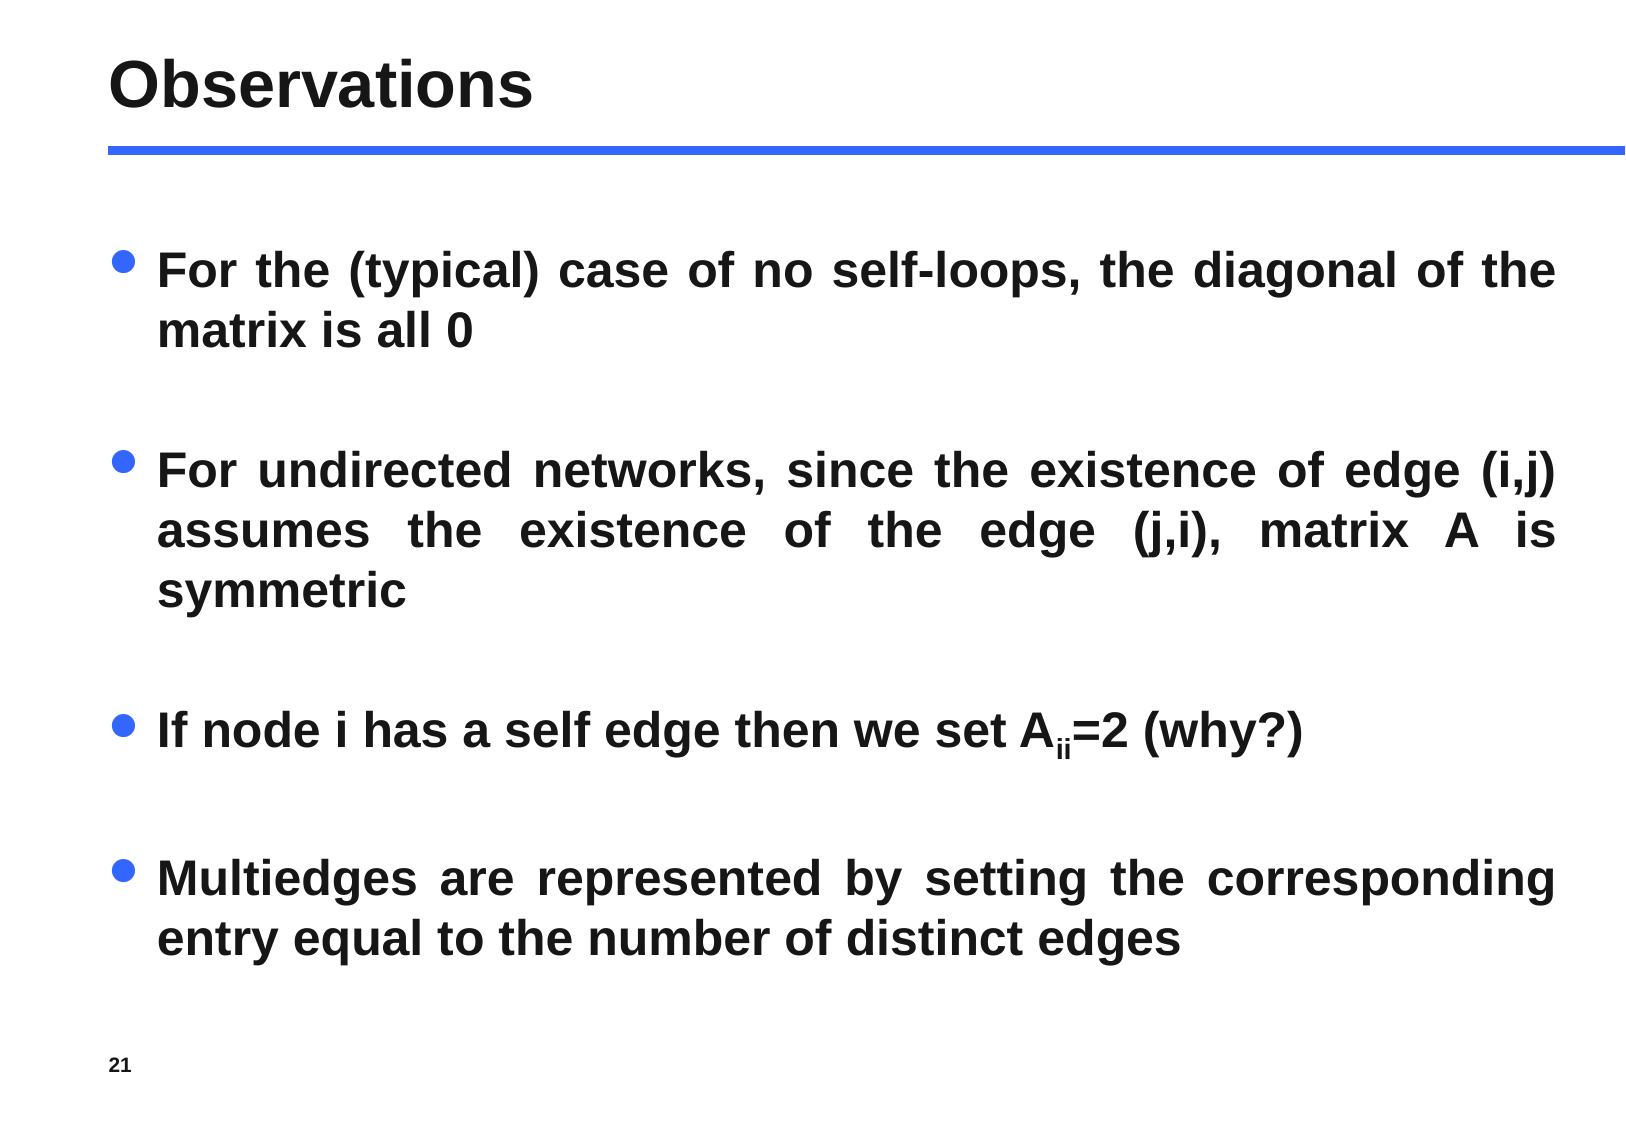

# Observations
For the (typical) case of no self-loops, the diagonal of the matrix is all 0

For undirected networks, since the existence of edge (i,j) assumes the existence of the edge (j,i), matrix A is symmetric

If node i has a self edge then we set Aii=2 (why?)

Multiedges are represented by setting the corresponding entry equal to the number of distinct edges
21